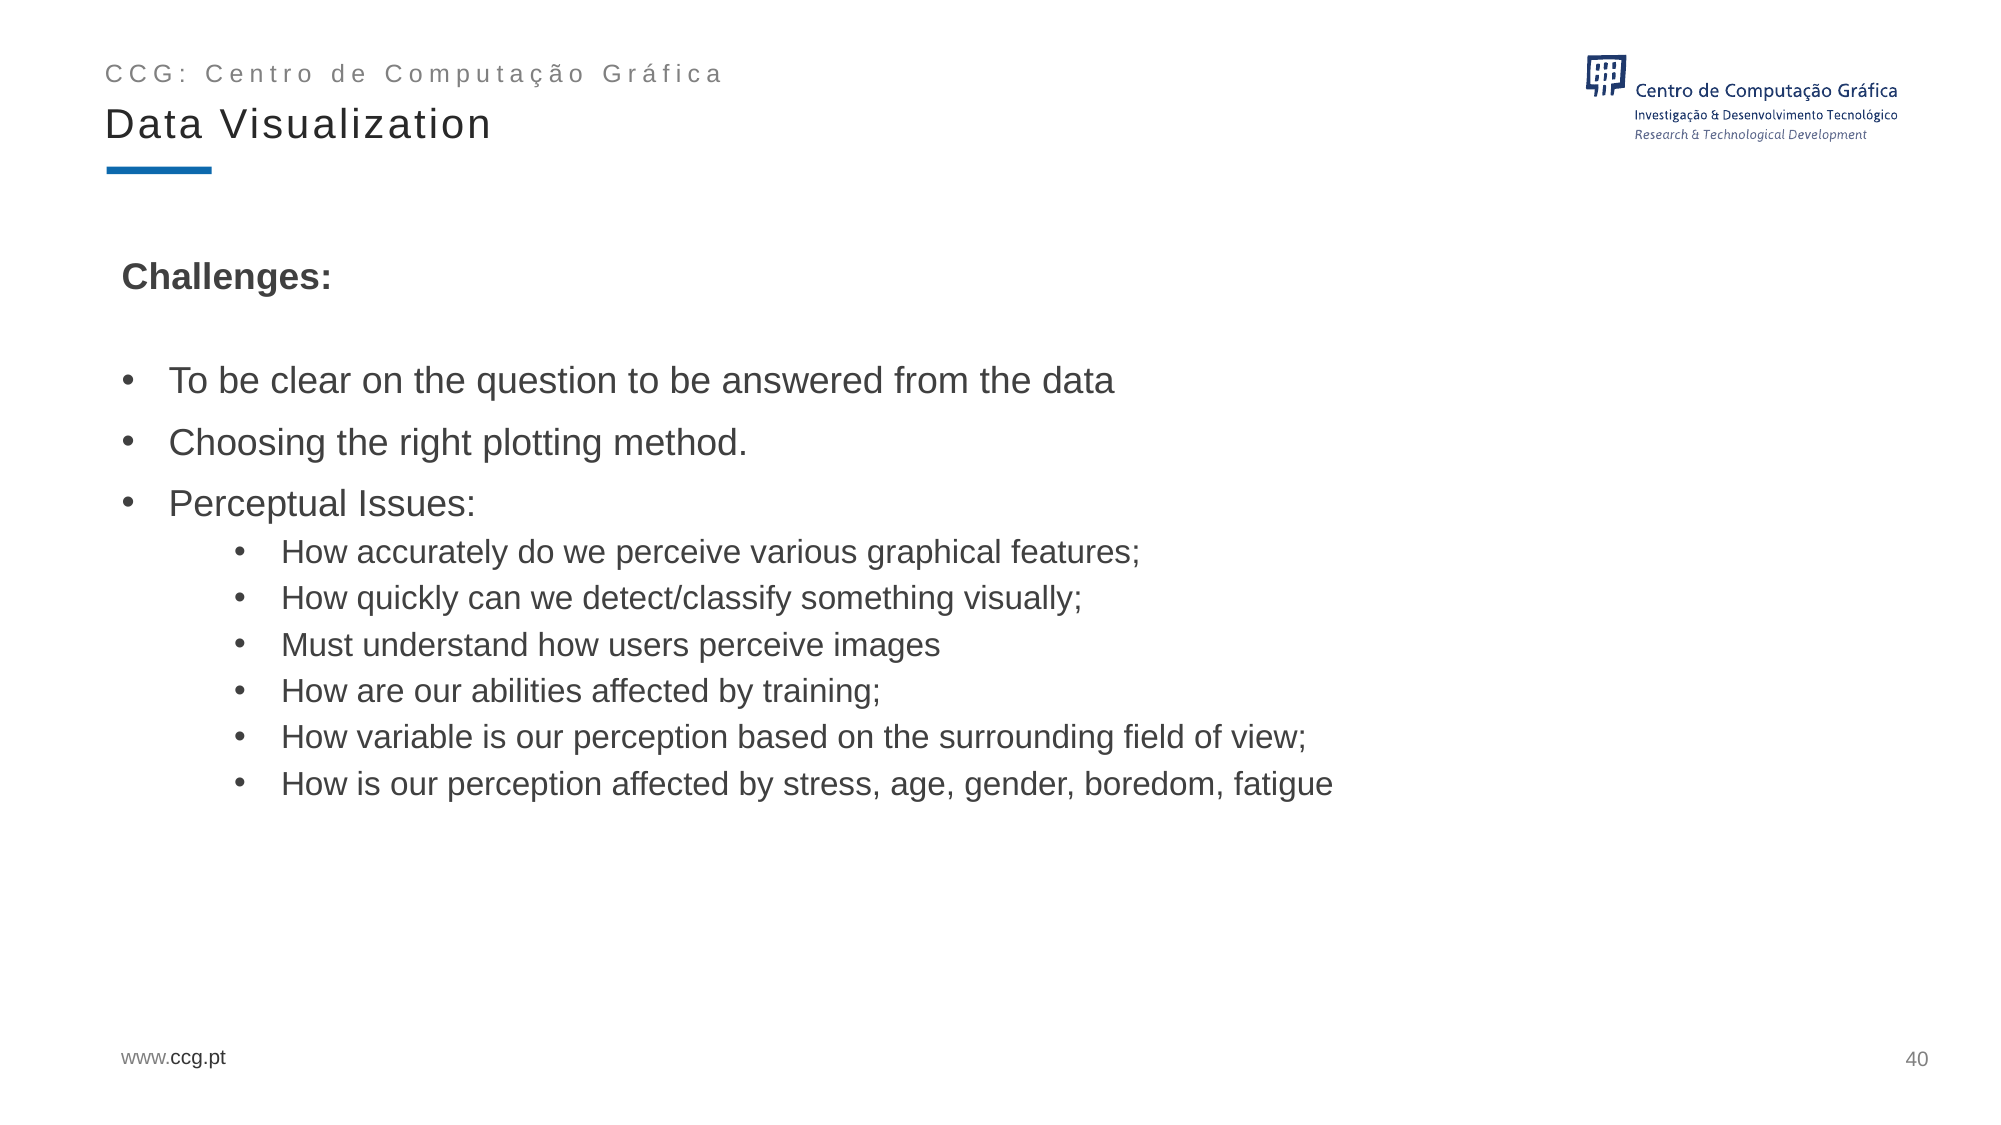

Data Visualization
# Challenges:
To be clear on the question to be answered from the data
Choosing the right plotting method.
Perceptual Issues:
How accurately do we perceive various graphical features;
How quickly can we detect/classify something visually;
Must understand how users perceive images
How are our abilities affected by training;
How variable is our perception based on the surrounding field of view;
How is our perception affected by stress, age, gender, boredom, fatigue
40